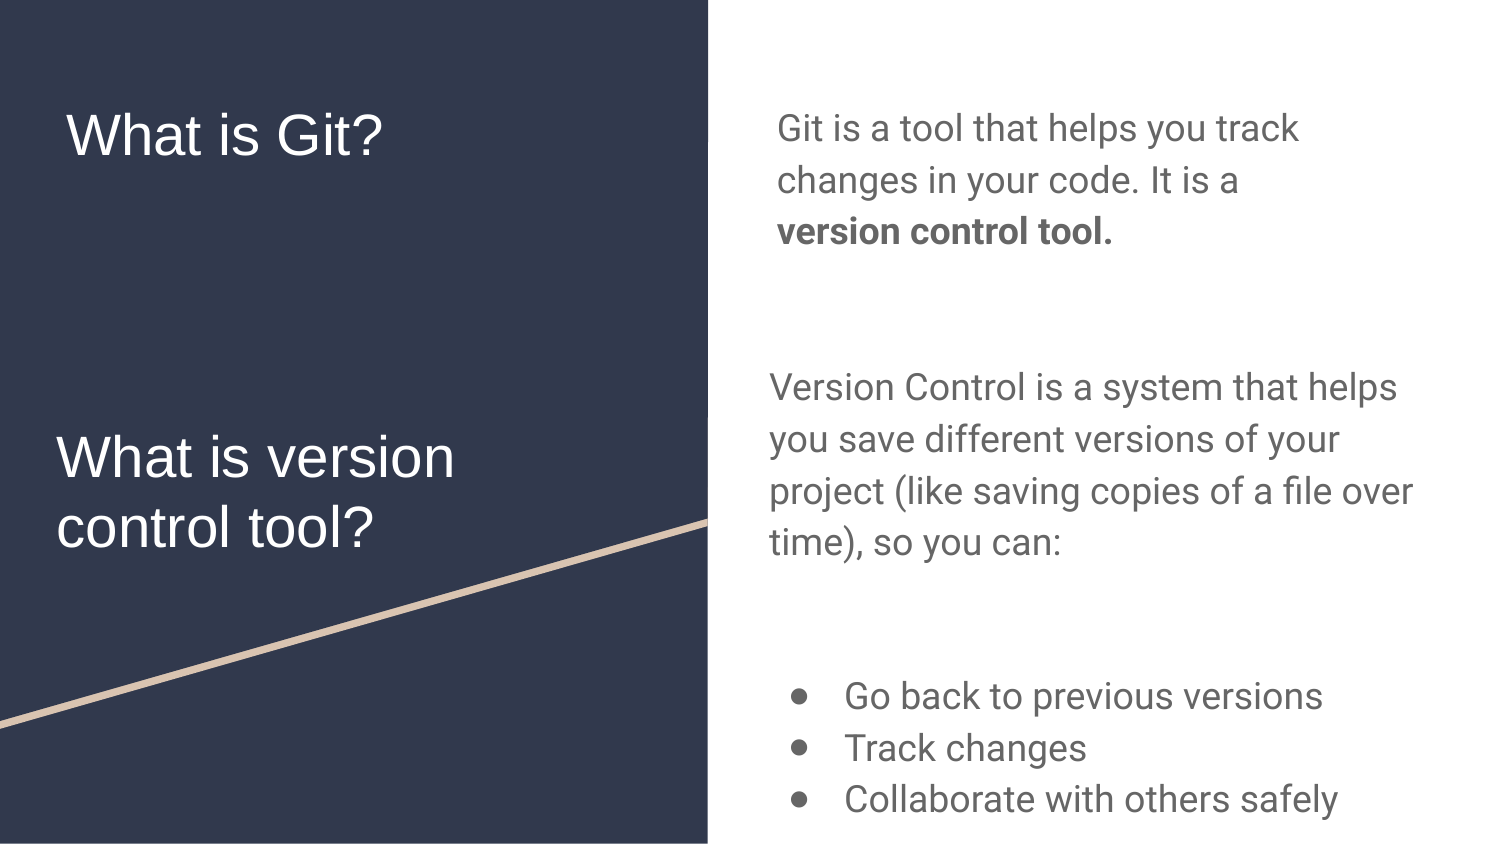

# What is Git?

Git is a tool that helps you track changes in your code. It is a version control tool.
Version Control is a system that helps you save different versions of your project (like saving copies of a file over time), so you can:

Go back to previous versions
Track changes
Collaborate with others safely

What is version control tool?